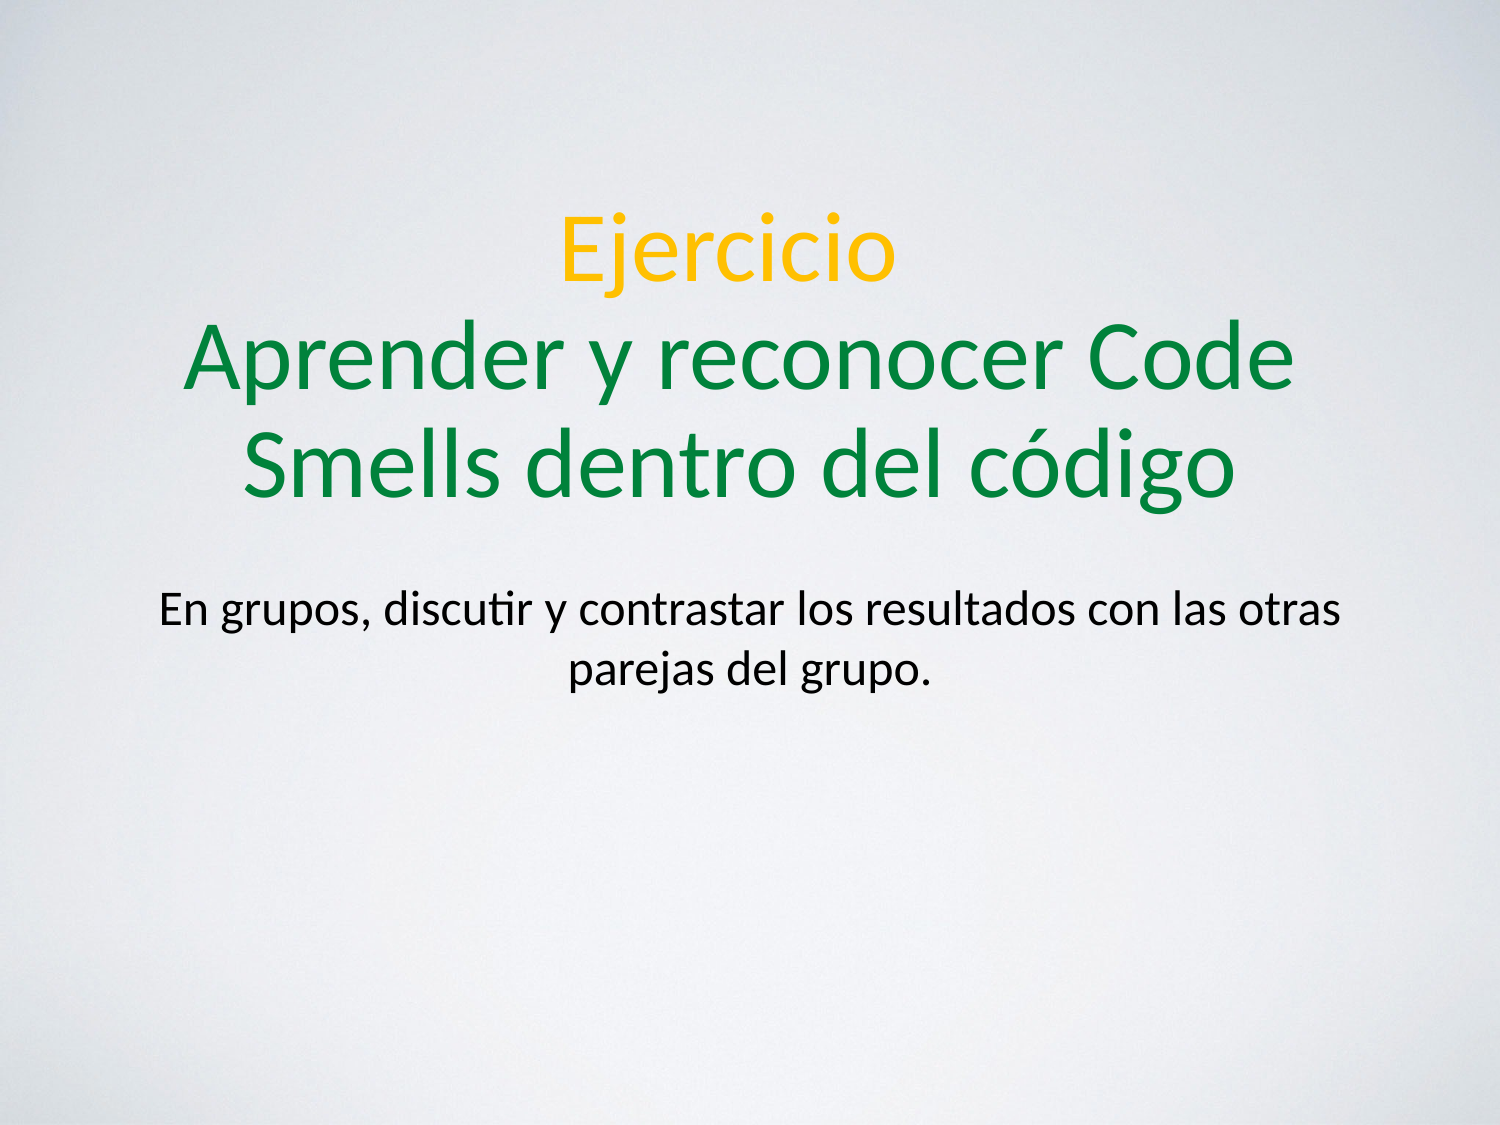

# Ejercicio Aprender y reconocer Code Smells dentro del código
En grupos, discutir y contrastar los resultados con las otras parejas del grupo.